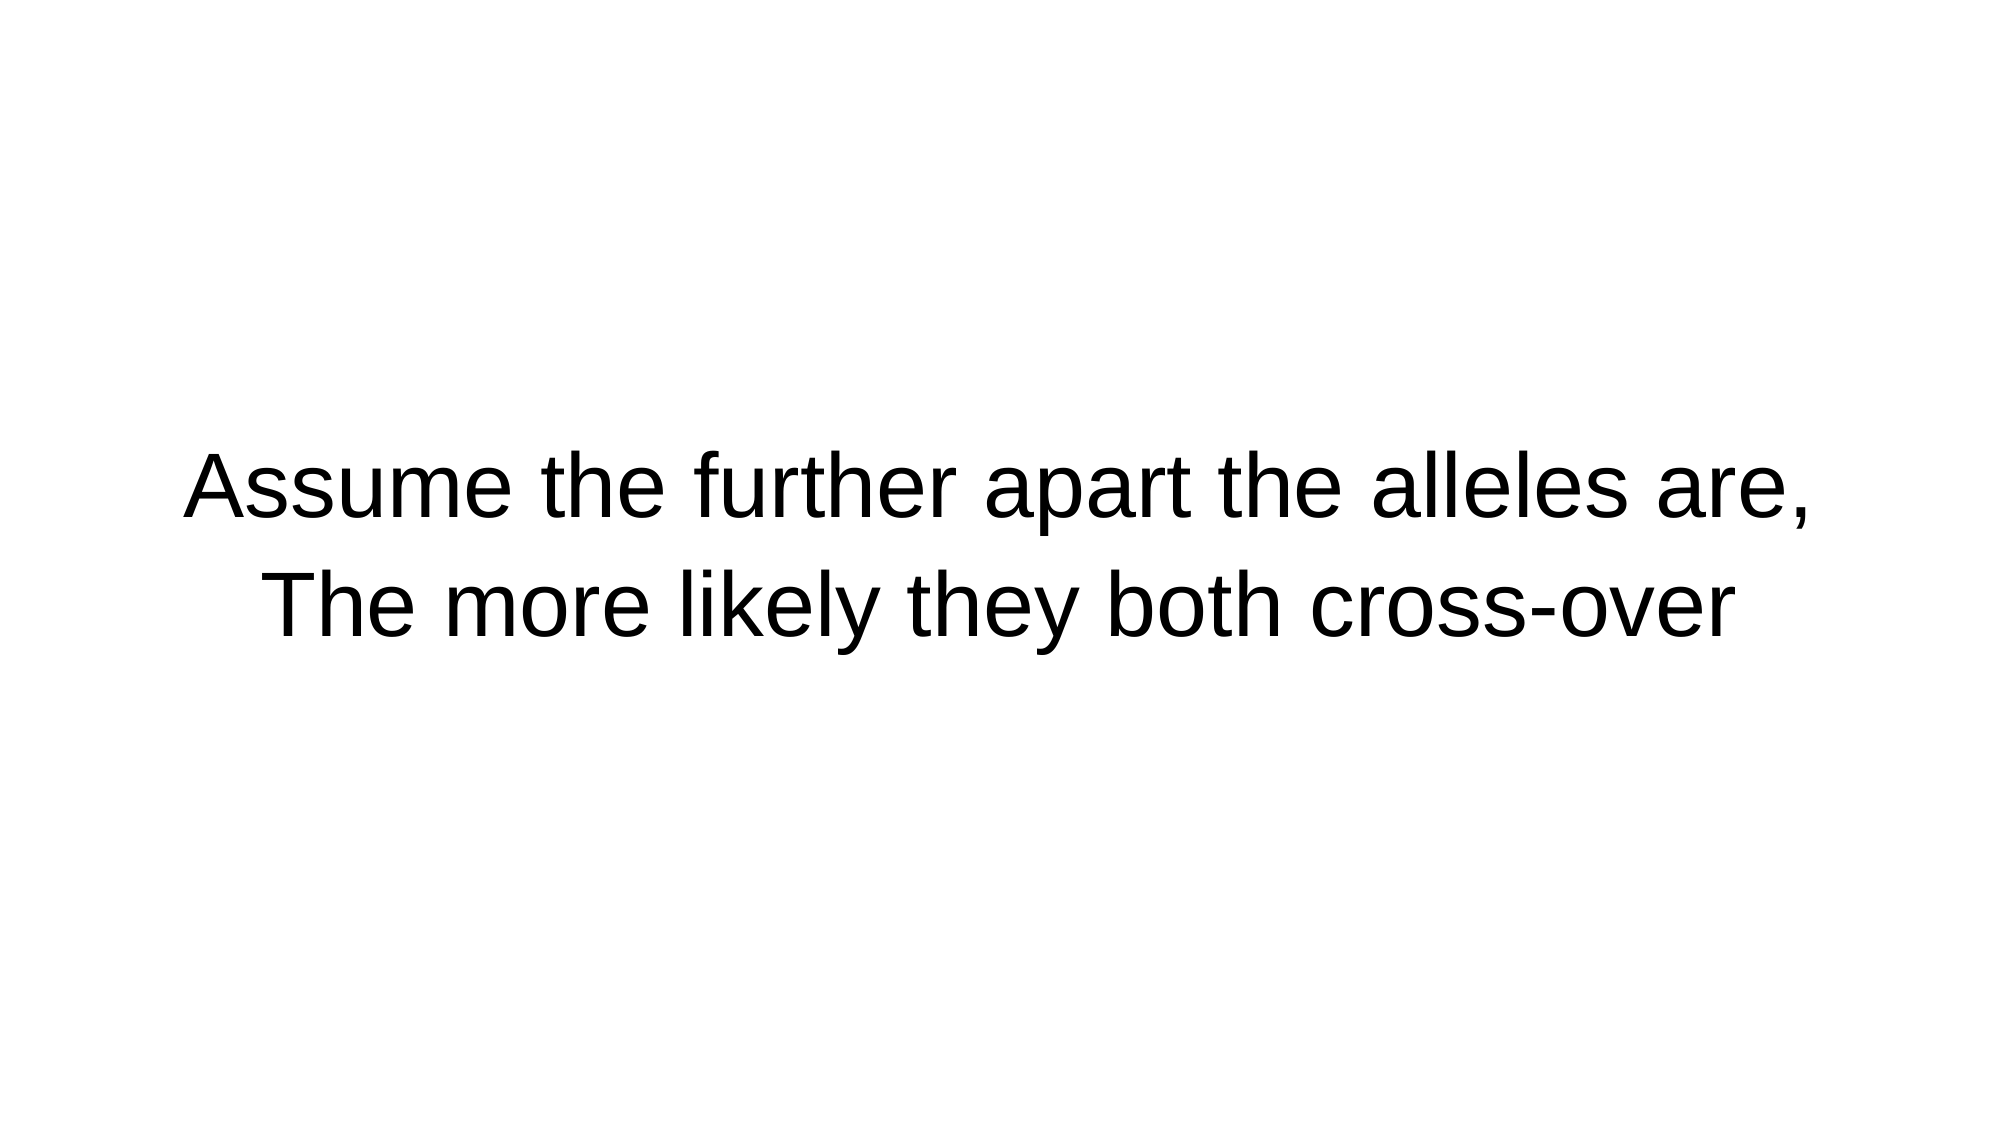

#

Assume the further apart the alleles are,
The more likely they both cross-over